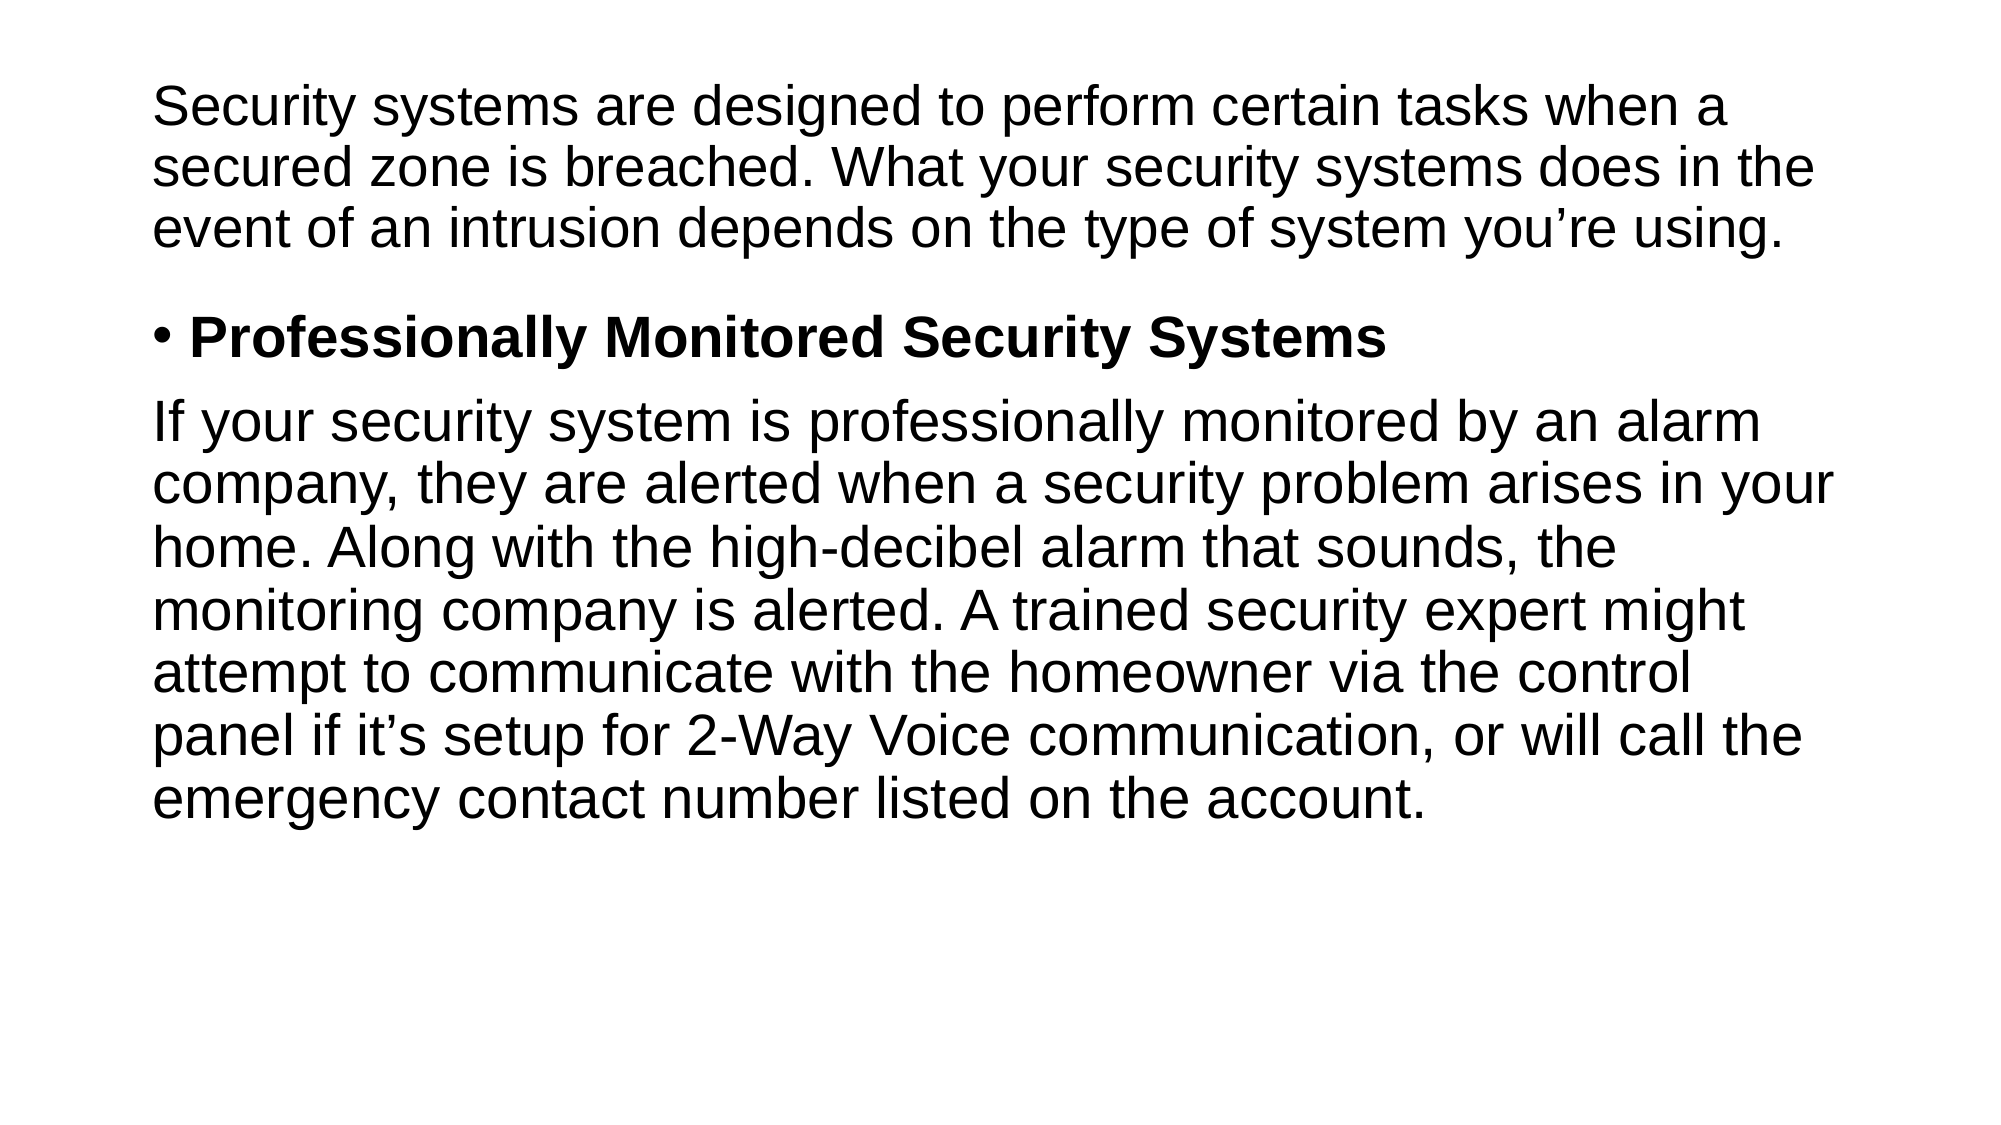

# Security systems are designed to perform certain tasks when a secured zone is breached. What your security systems does in the event of an intrusion depends on the type of system you’re using.
Professionally Monitored Security Systems
If your security system is professionally monitored by an alarm company, they are alerted when a security problem arises in your home. Along with the high-decibel alarm that sounds, the monitoring company is alerted. A trained security expert might attempt to communicate with the homeowner via the control panel if it’s setup for 2-Way Voice communication, or will call the emergency contact number listed on the account.